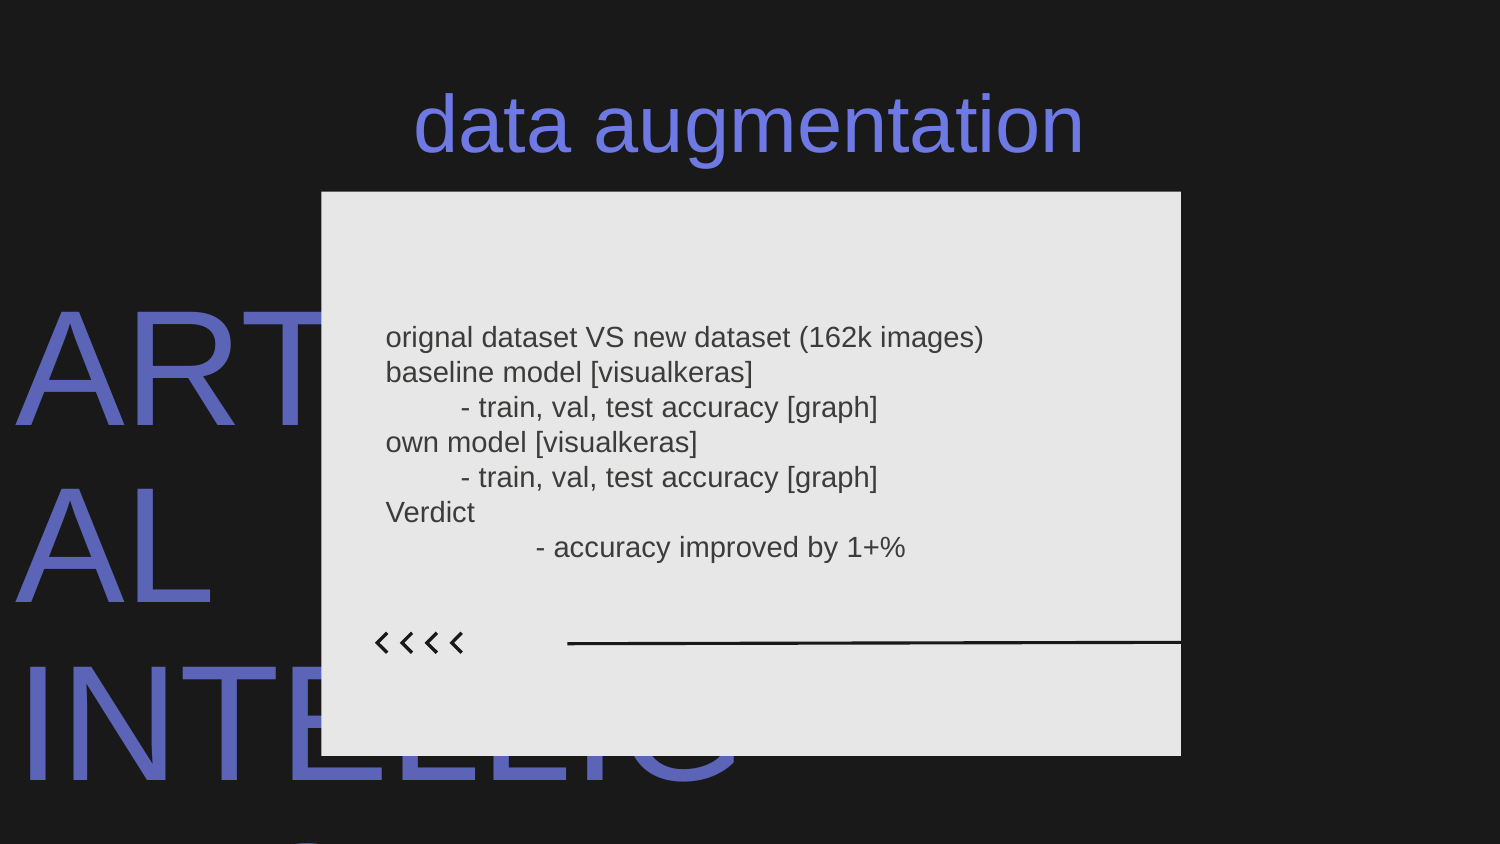

# data augmentation

orignal dataset VS new dataset (162k images)
baseline model [visualkeras]
- train, val, test accuracy [graph]
own model [visualkeras]
- train, val, test accuracy [graph]
Verdict
	- accuracy improved by 1+%